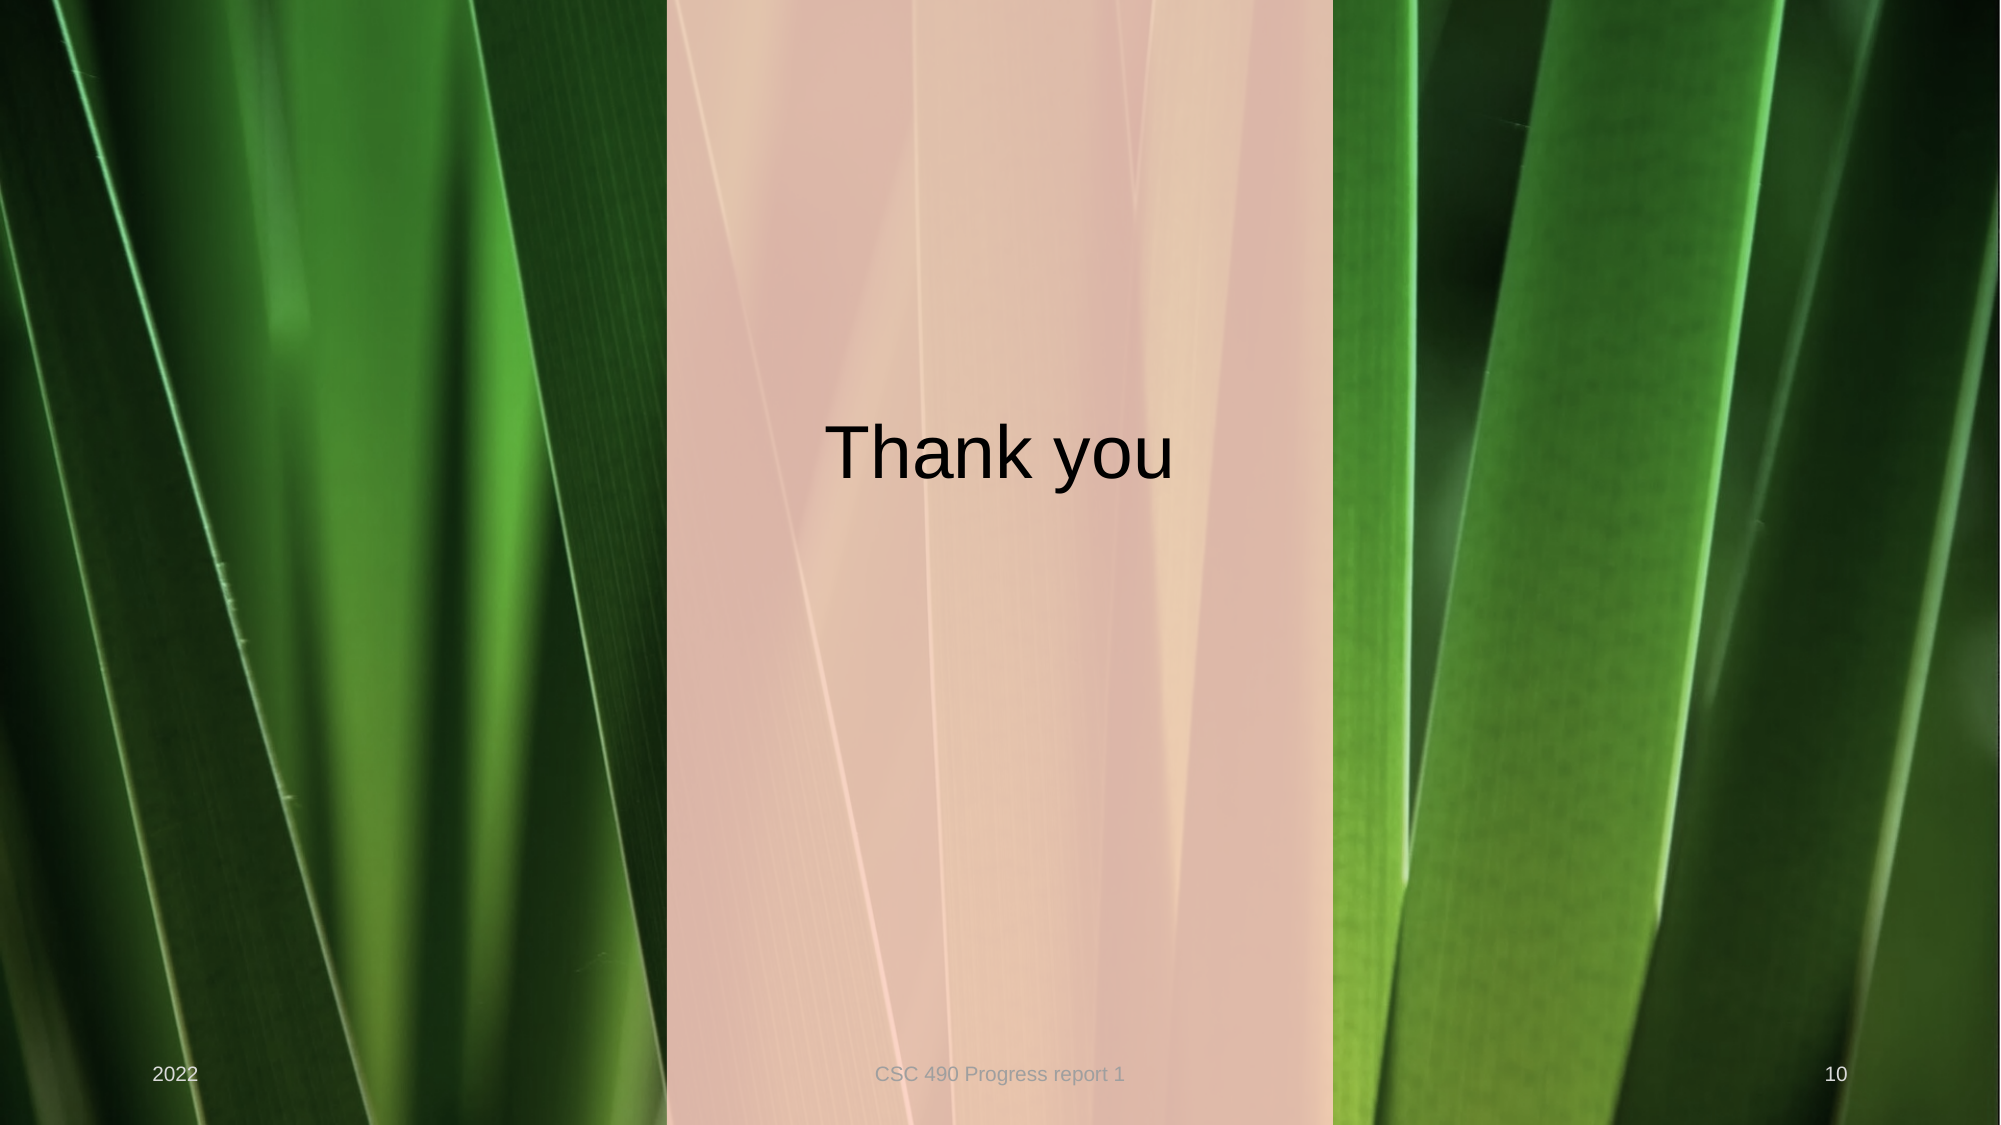

# Thank you
2022
CSC 490 Progress report 1
10